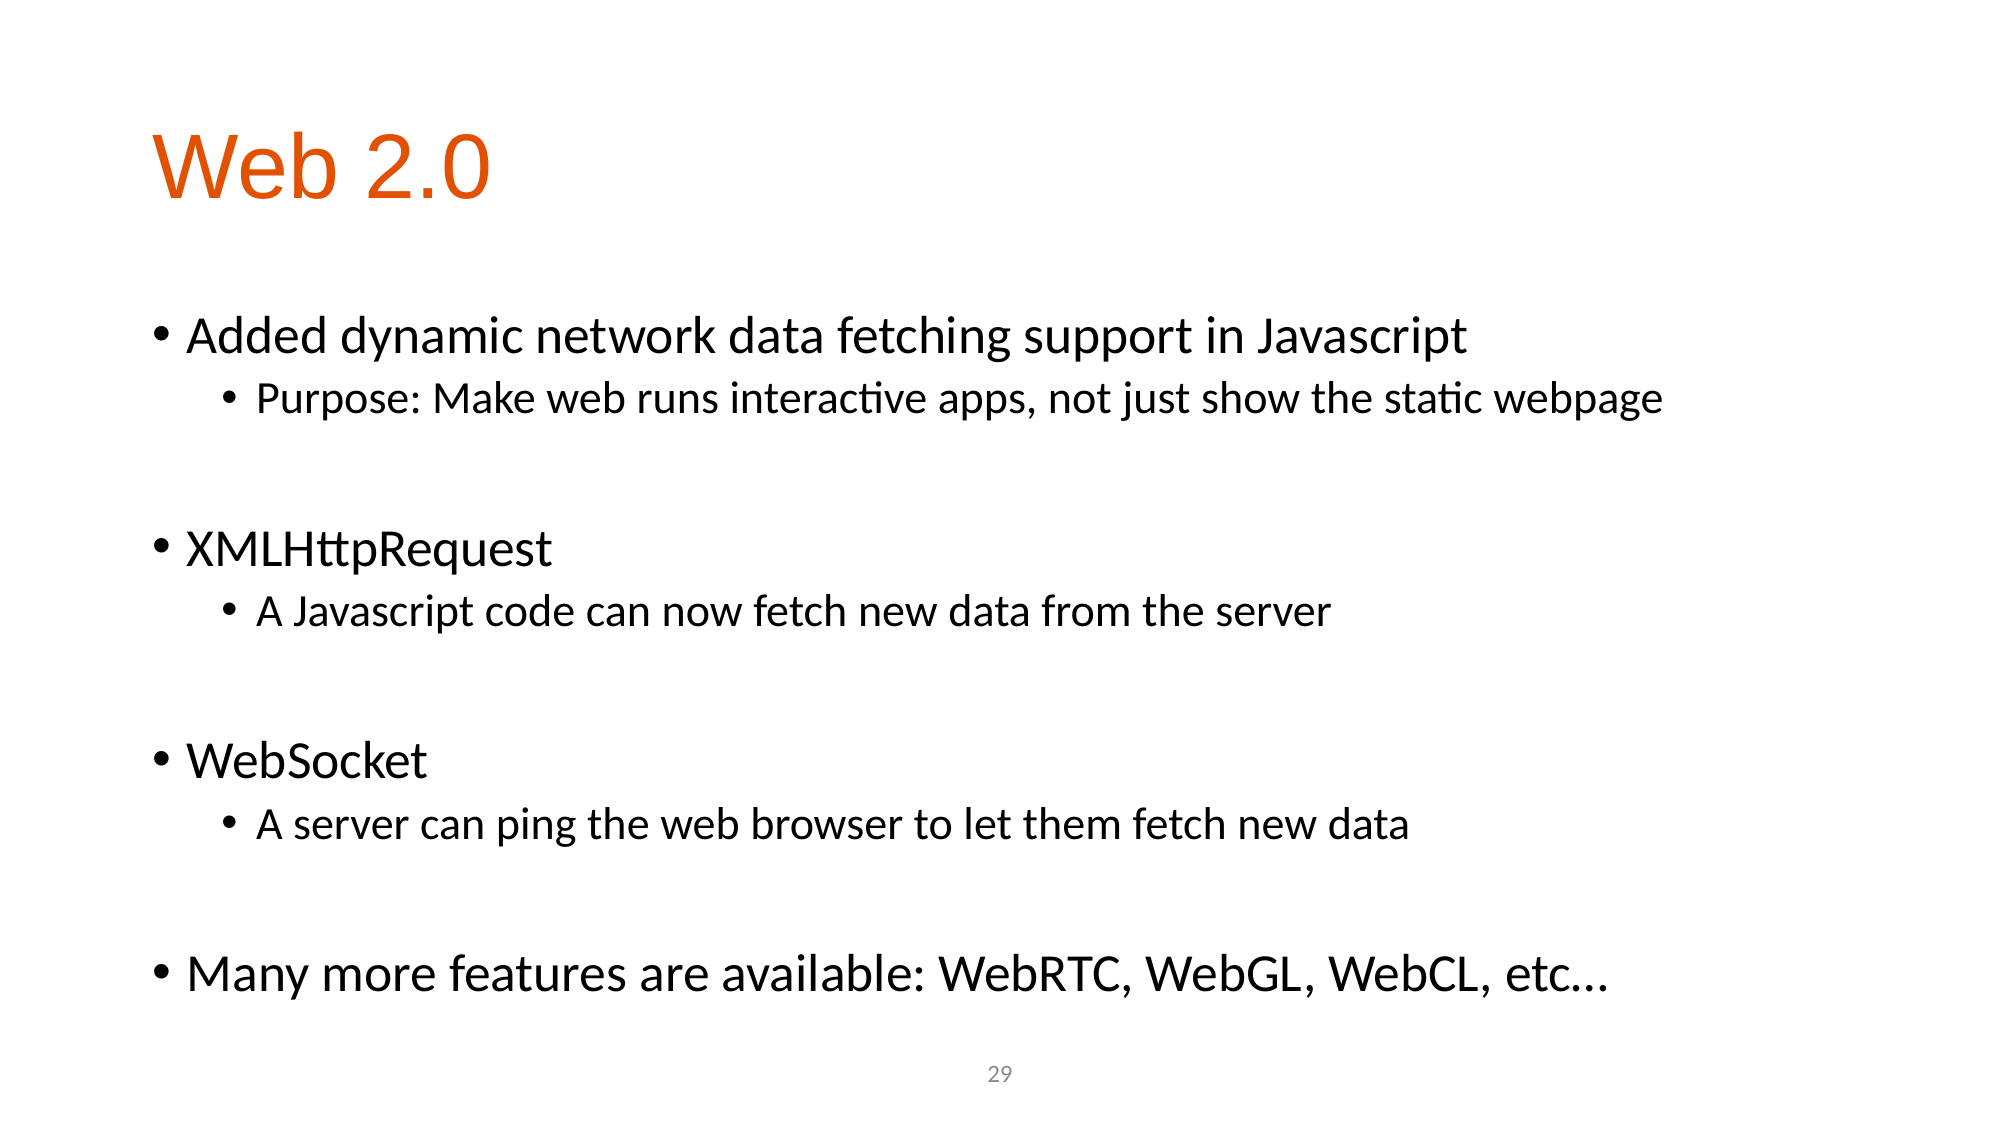

# Web 2.0
Added dynamic network data fetching support in Javascript
Purpose: Make web runs interactive apps, not just show the static webpage

XMLHttpRequest
A Javascript code can now fetch new data from the server

WebSocket
A server can ping the web browser to let them fetch new data

Many more features are available: WebRTC, WebGL, WebCL, etc…
29